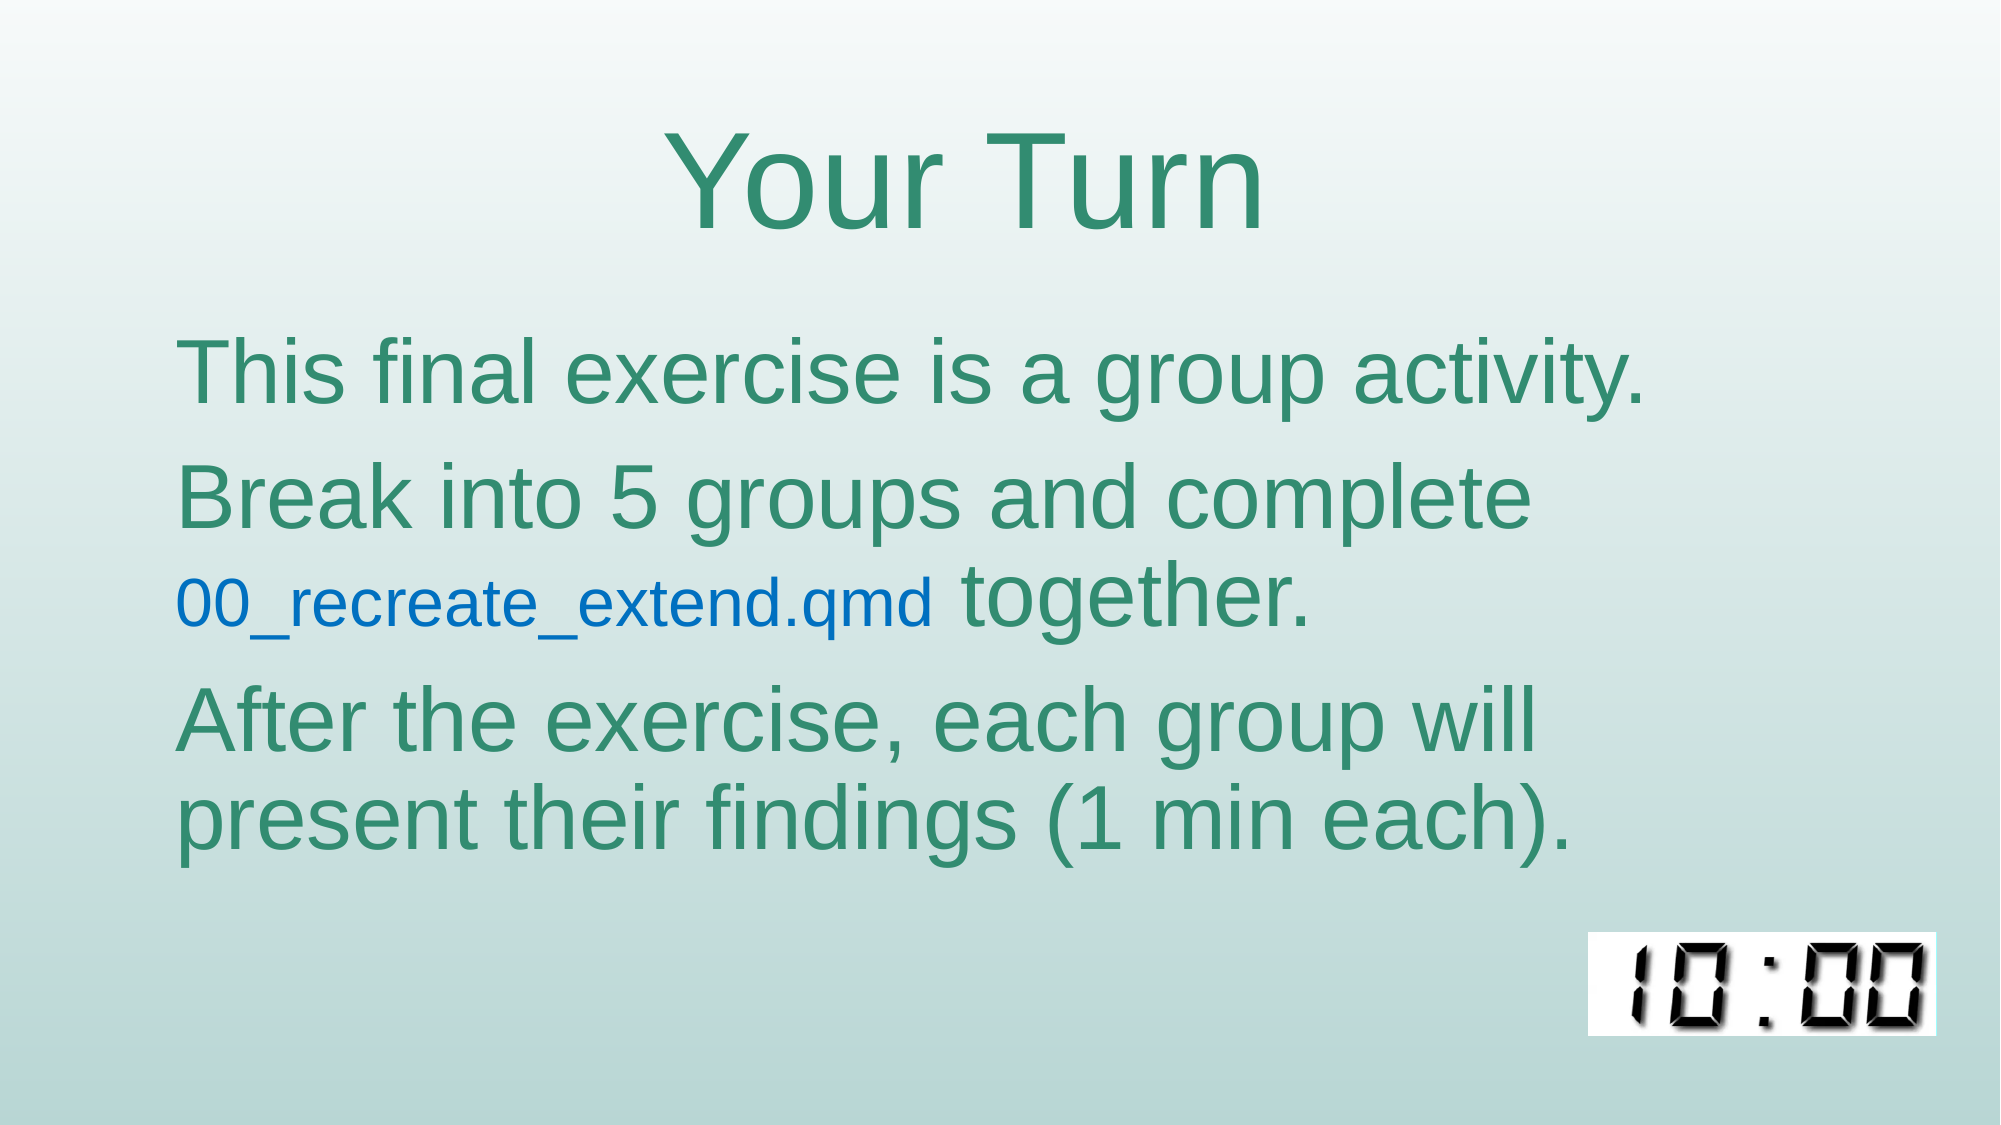

# Your Turn
This final exercise is a group activity.
Break into 5 groups and complete 00_recreate_extend.qmd together.
After the exercise, each group will present their findings (1 min each).